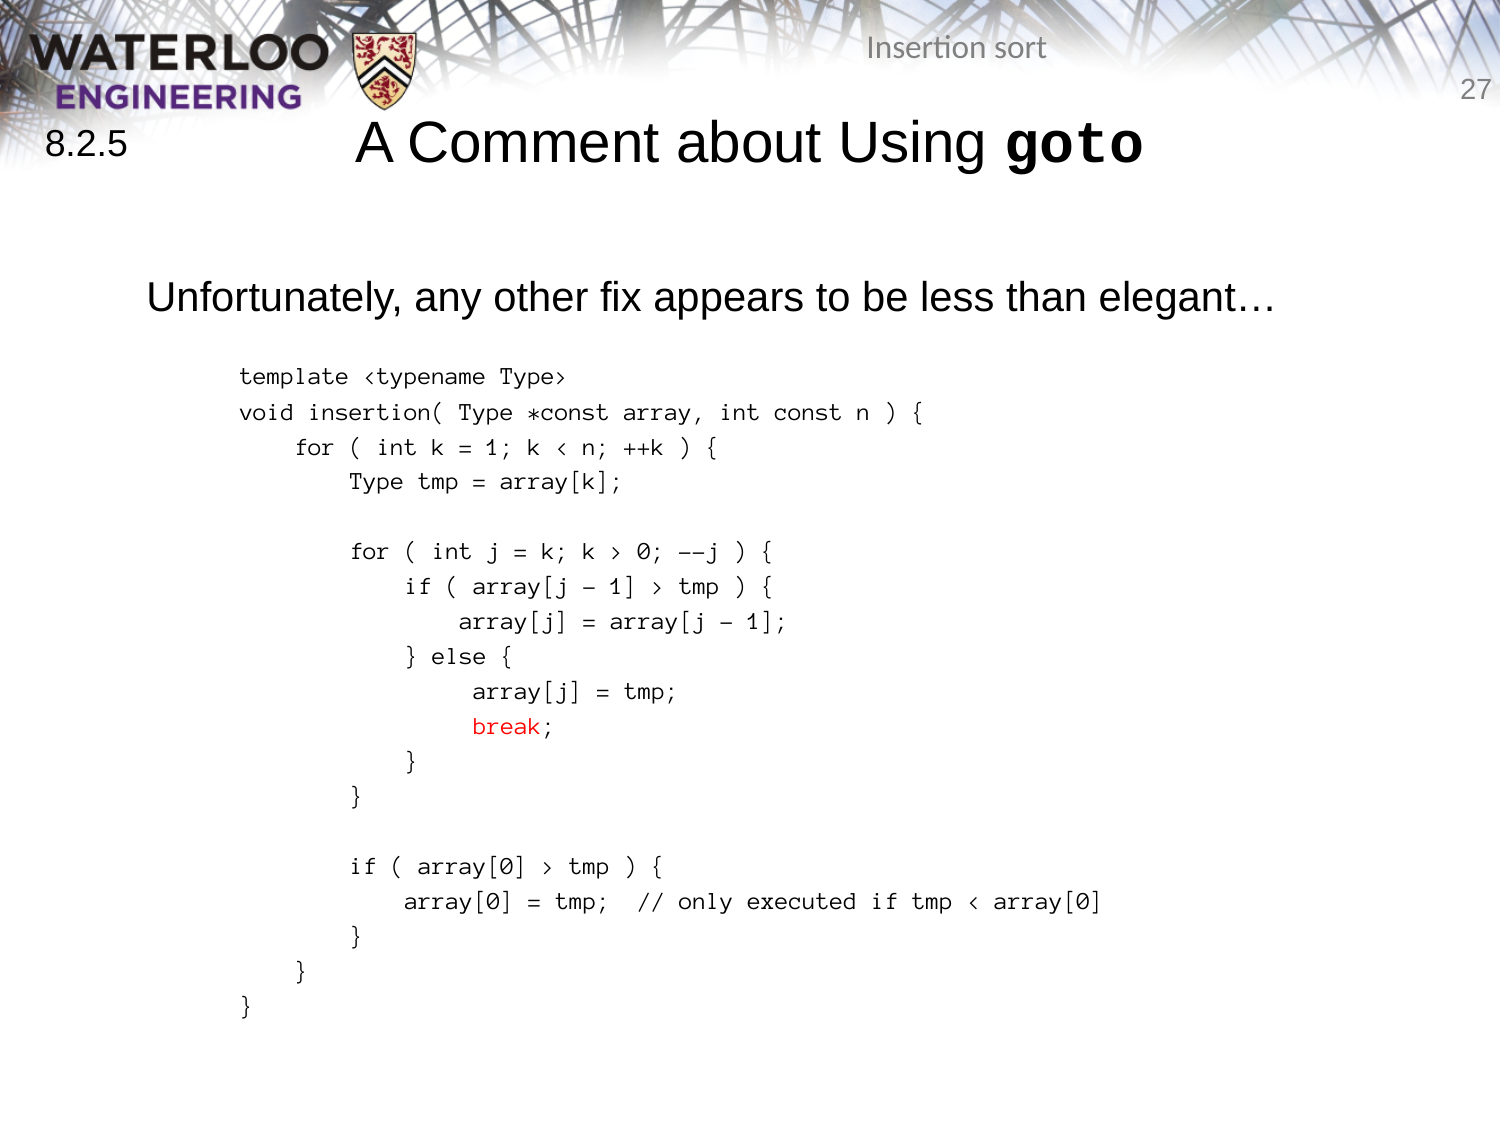

# A Comment about Using goto
8.2.5
	Unfortunately, any other fix appears to be less than elegant…

template <typename Type>
void insertion( Type *const array, int const n ) {
    for ( int k = 1; k < n; ++k ) {
        Type tmp = array[k];

        for ( int j = k; k > 0; --j ) {
            if ( array[j - 1] > tmp ) {
                array[j] = array[j - 1];
            } else {
                 array[j] = tmp;
                 break;
            }
        }

        if ( array[0] > tmp ) {
            array[0] = tmp;  // only executed if tmp < array[0]
        }
    }
}